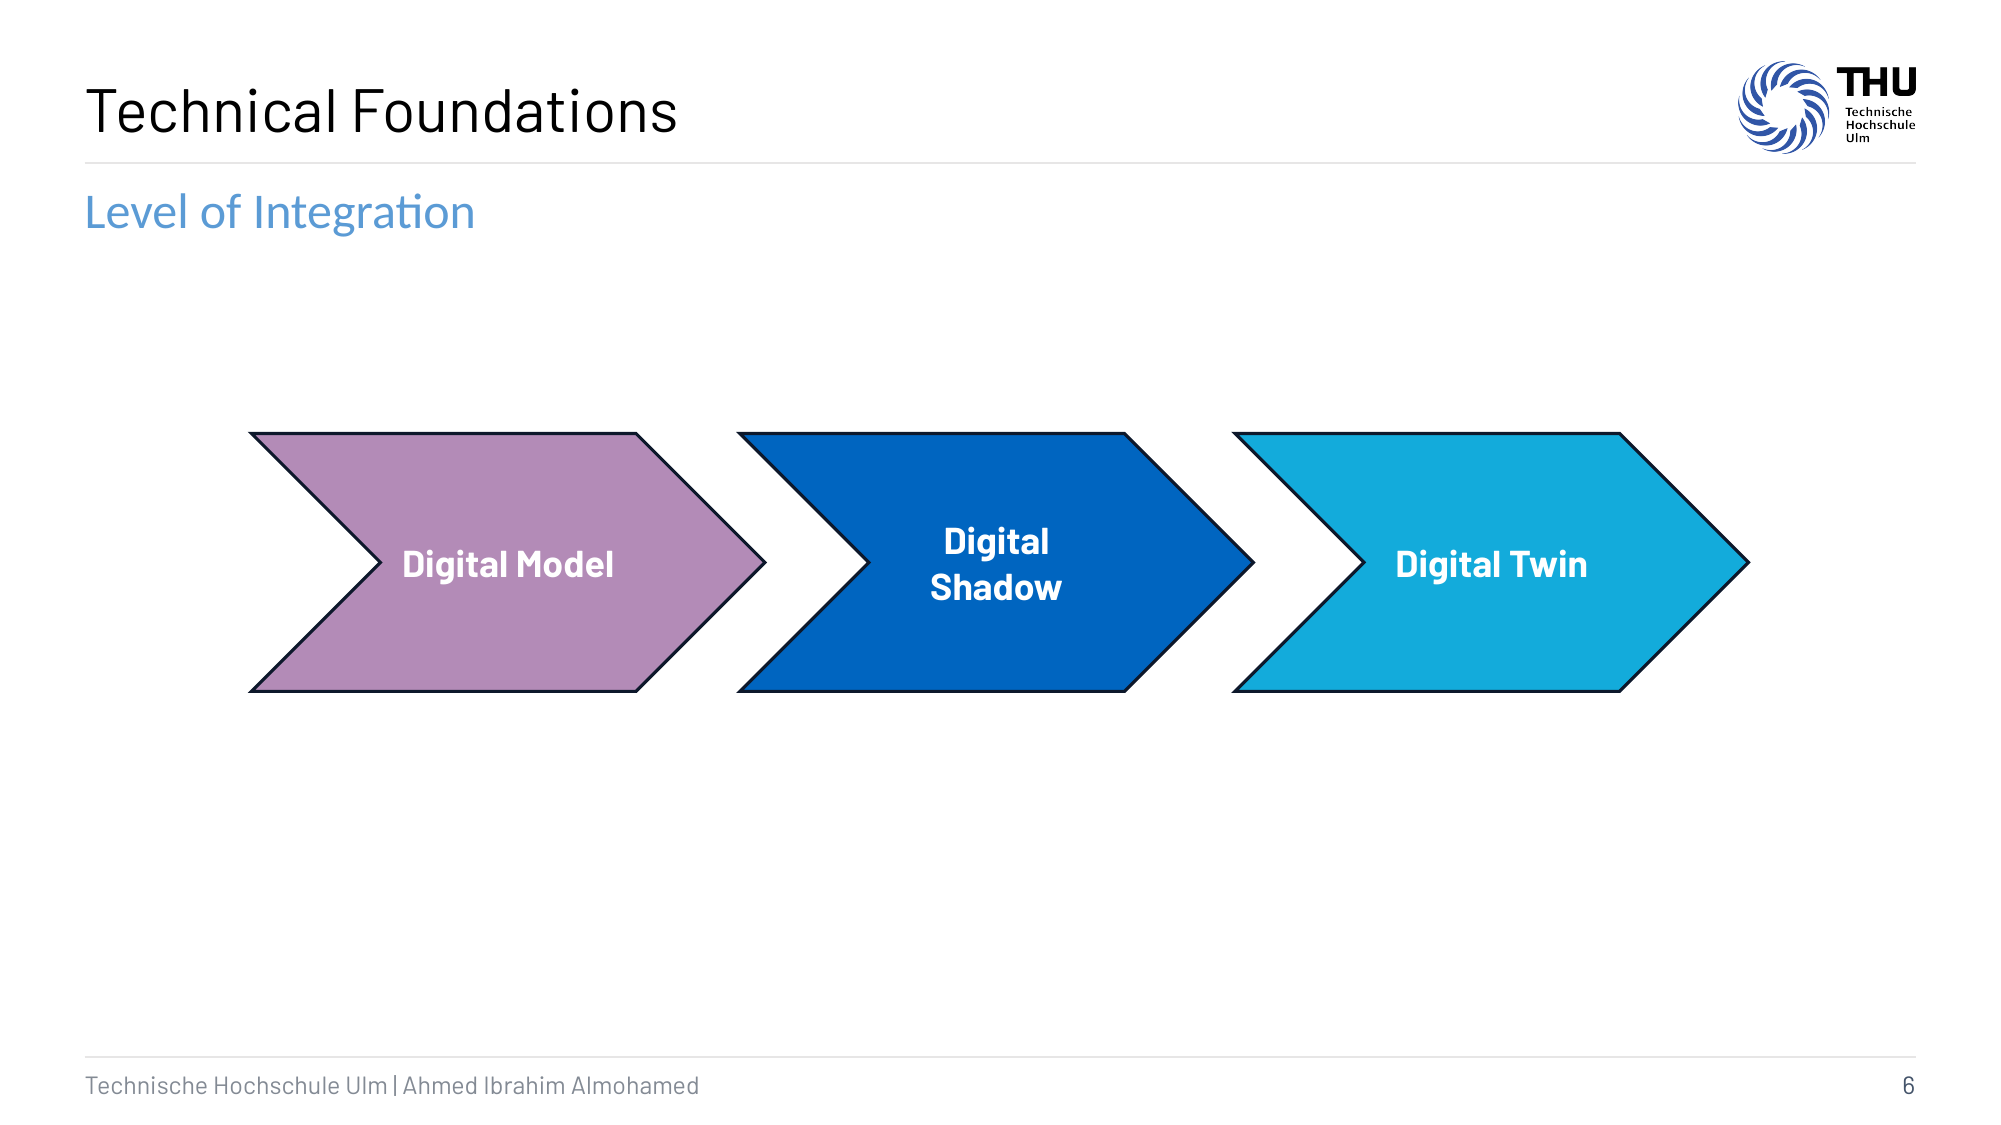

# Technical Foundations
Level of Integration
Digital Model
Digital Shadow
Digital Twin
Technische Hochschule Ulm | Ahmed Ibrahim Almohamed